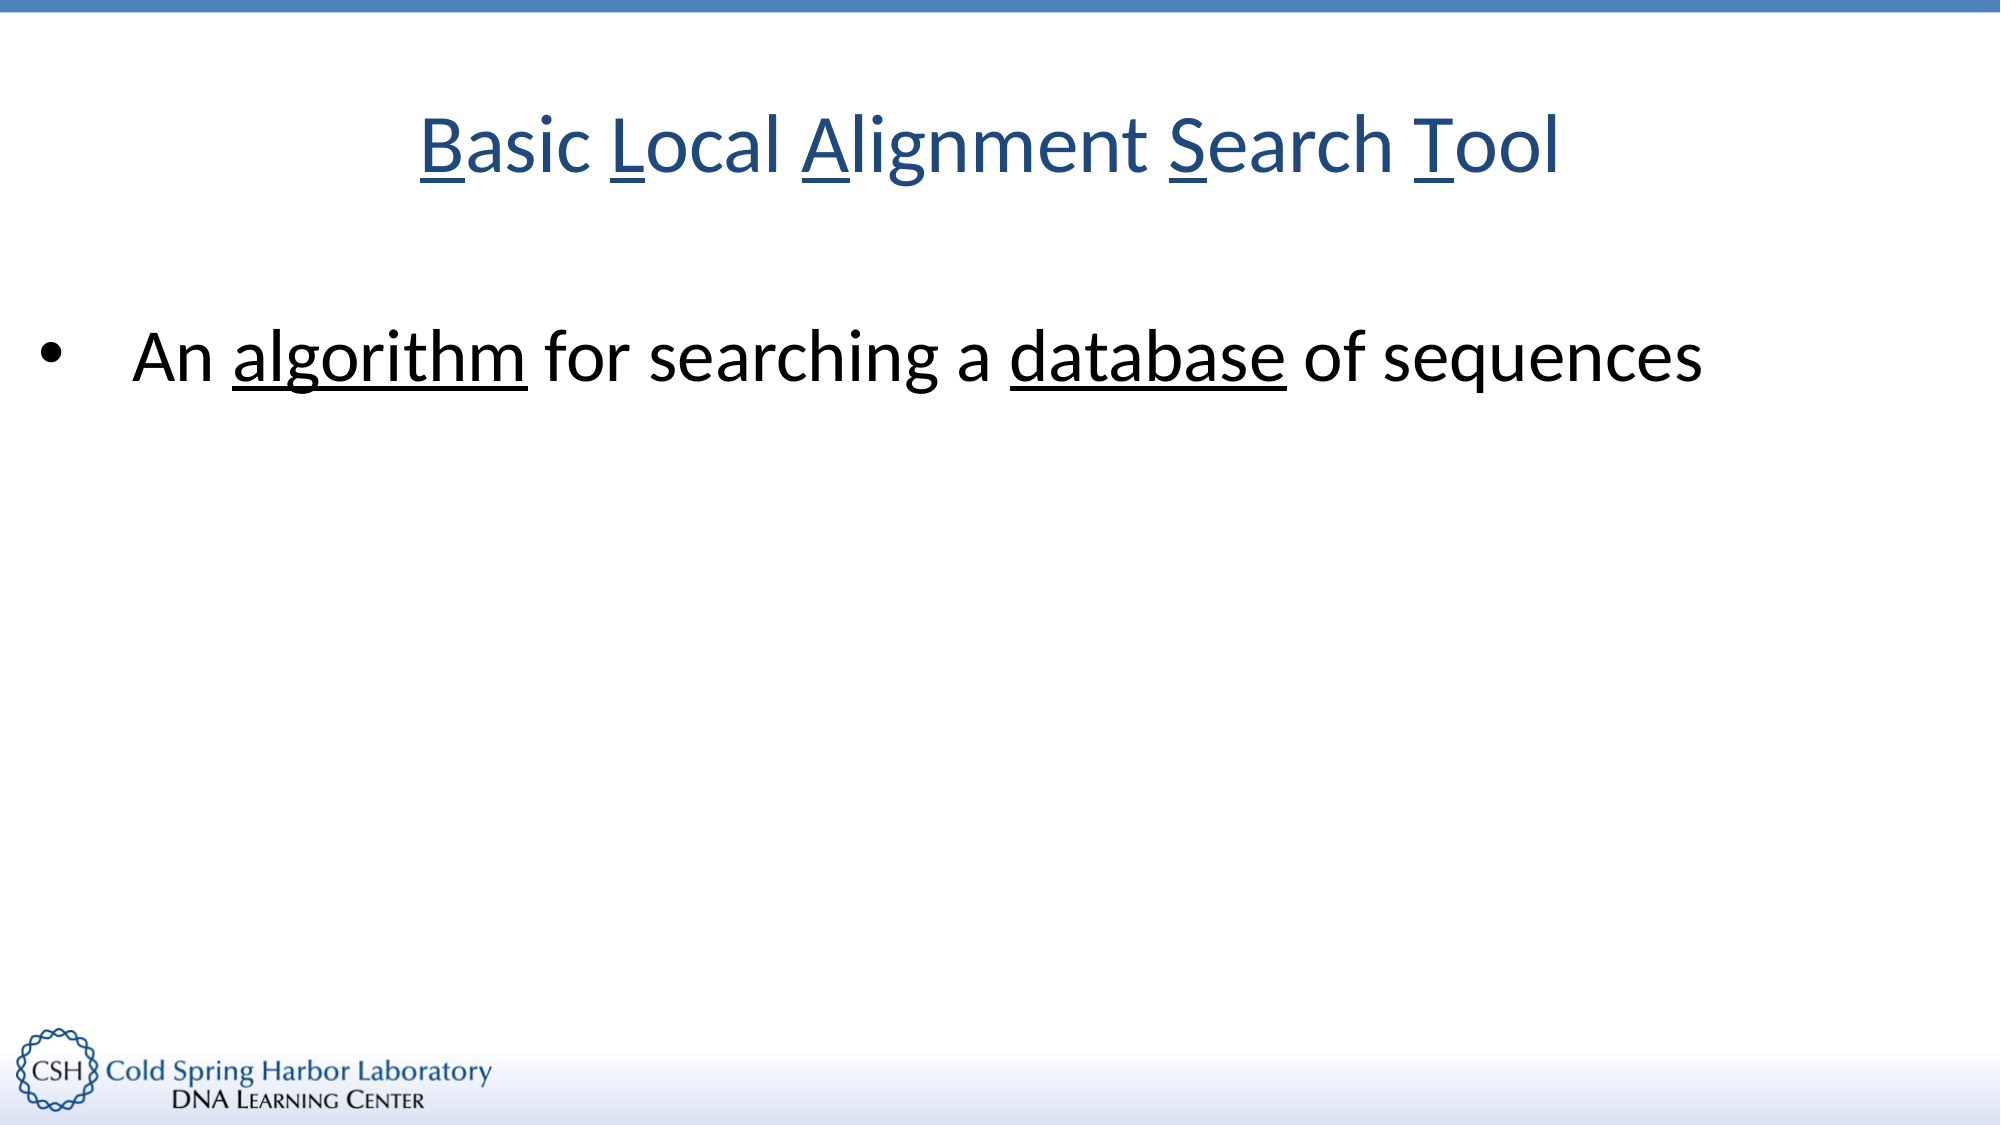

# Basic Local Alignment Search Tool
An algorithm for searching a database of sequences